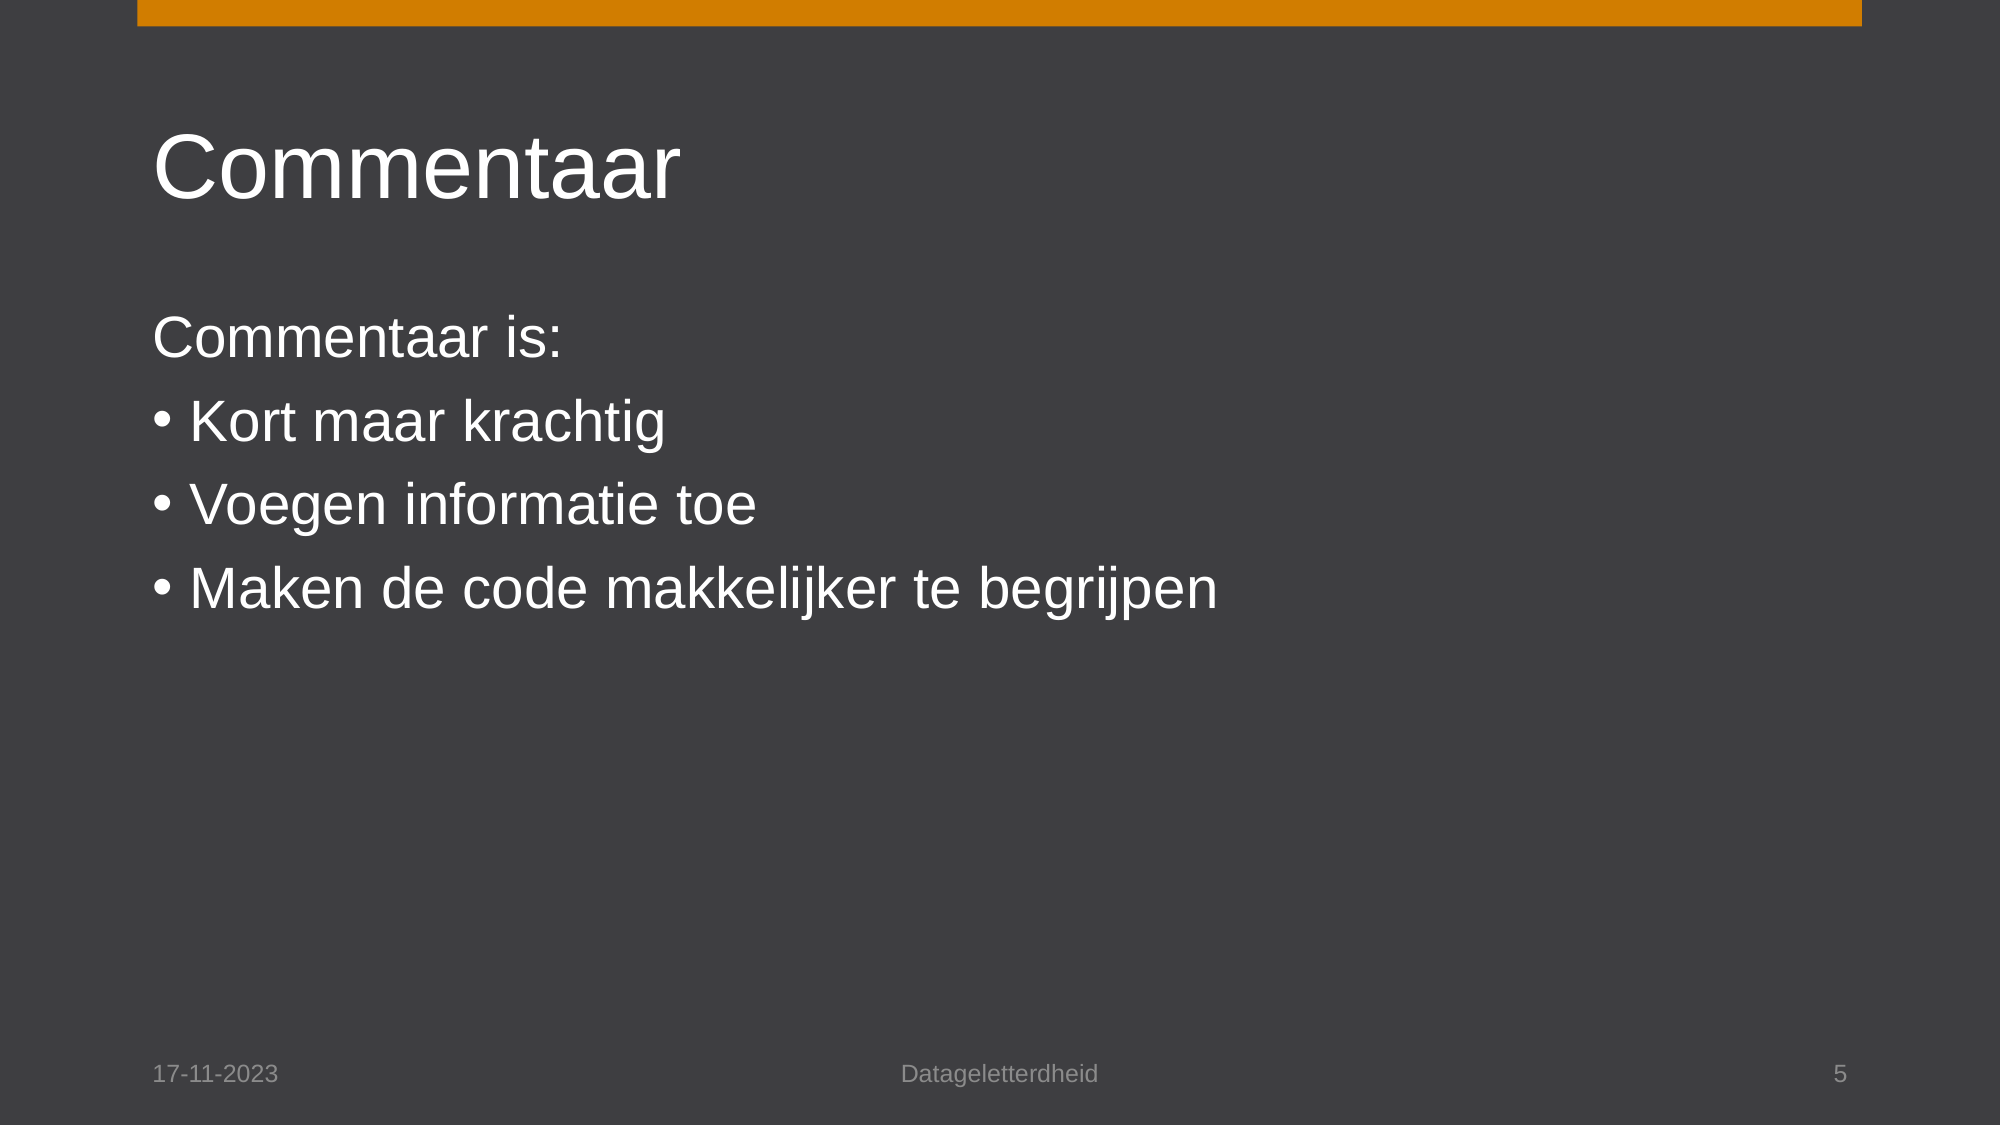

# Commentaar
Commentaar is:
Kort maar krachtig
Voegen informatie toe
Maken de code makkelijker te begrijpen
17-11-2023
Datageletterdheid
5